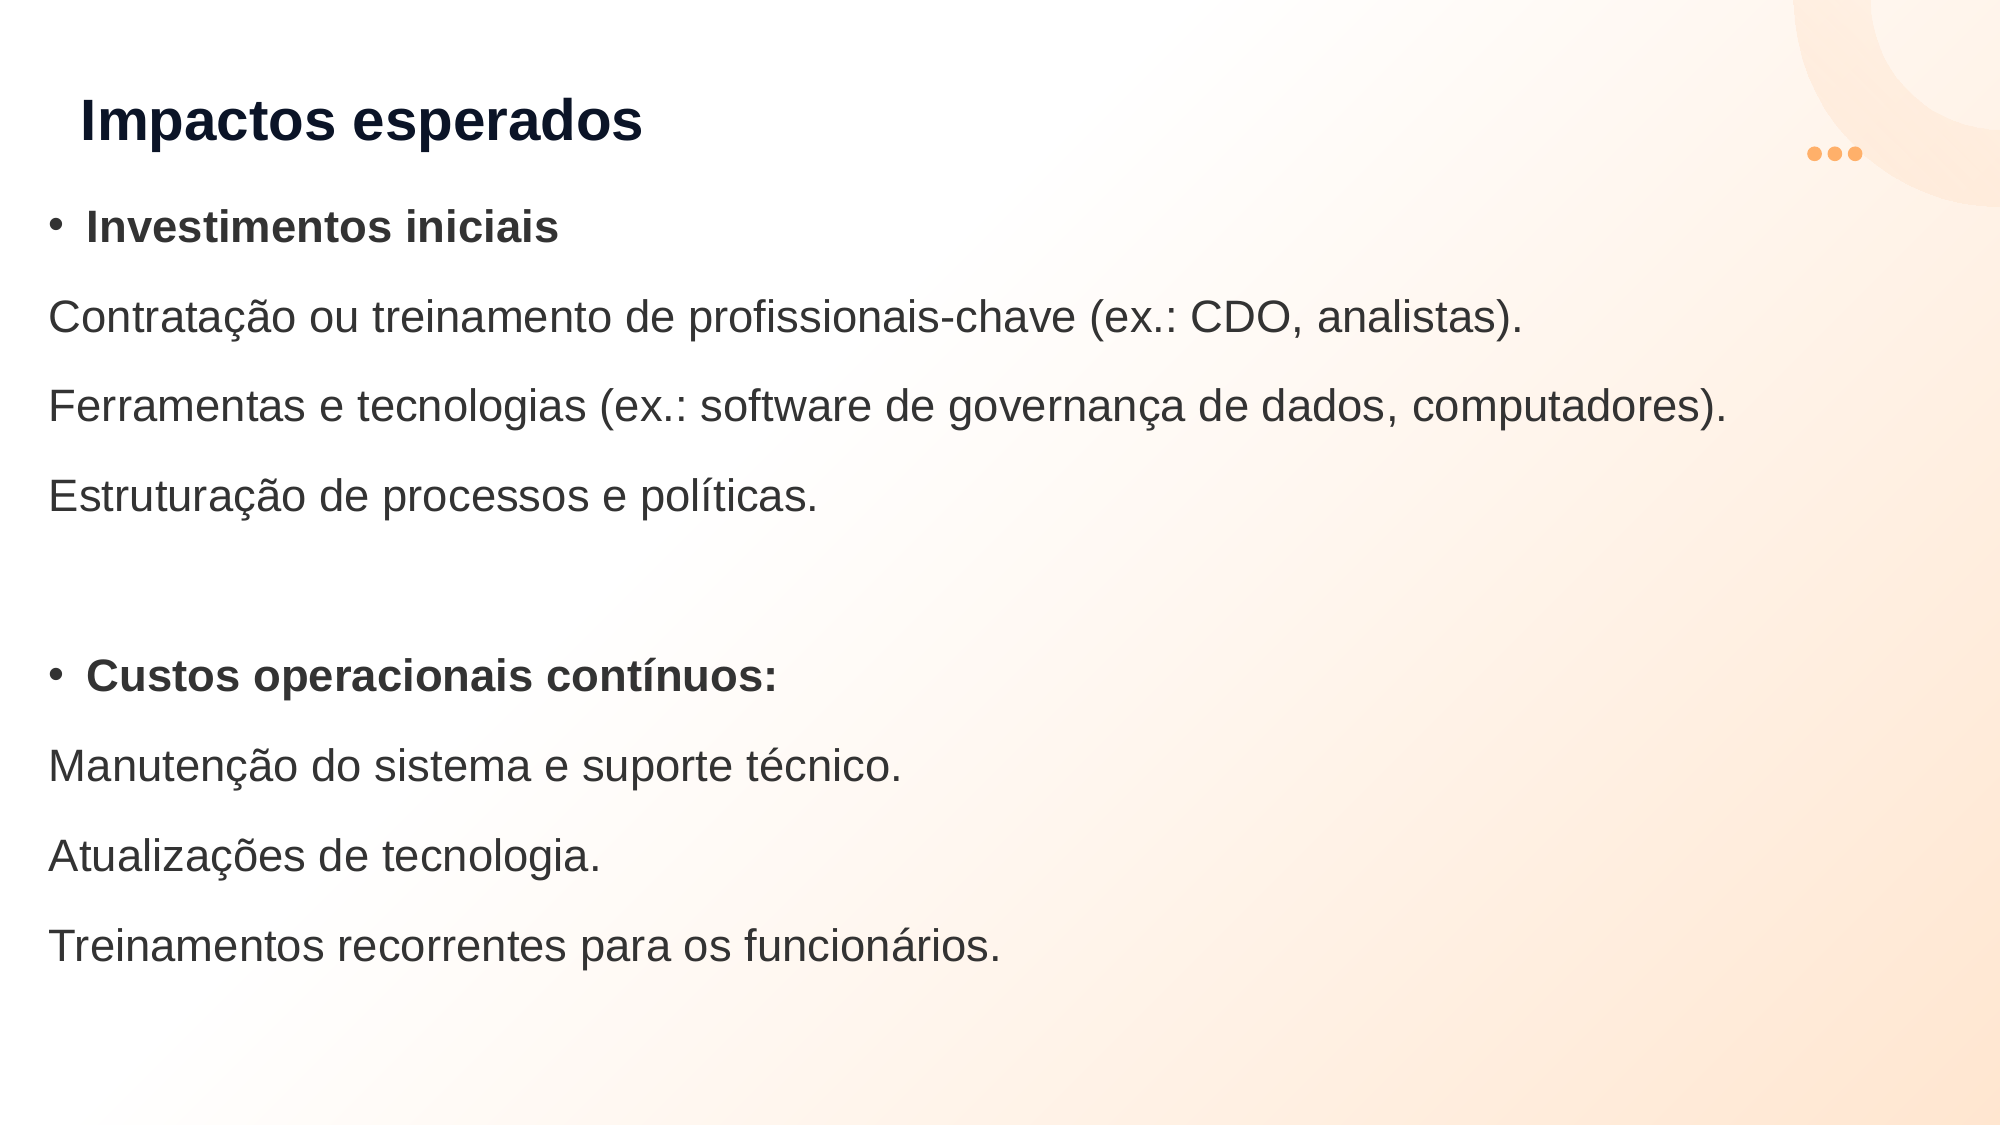

# Impactos esperados
Investimentos iniciais
Contratação ou treinamento de profissionais-chave (ex.: CDO, analistas).
Ferramentas e tecnologias (ex.: software de governança de dados, computadores).
Estruturação de processos e políticas.

Custos operacionais contínuos:
Manutenção do sistema e suporte técnico.
Atualizações de tecnologia.
Treinamentos recorrentes para os funcionários.